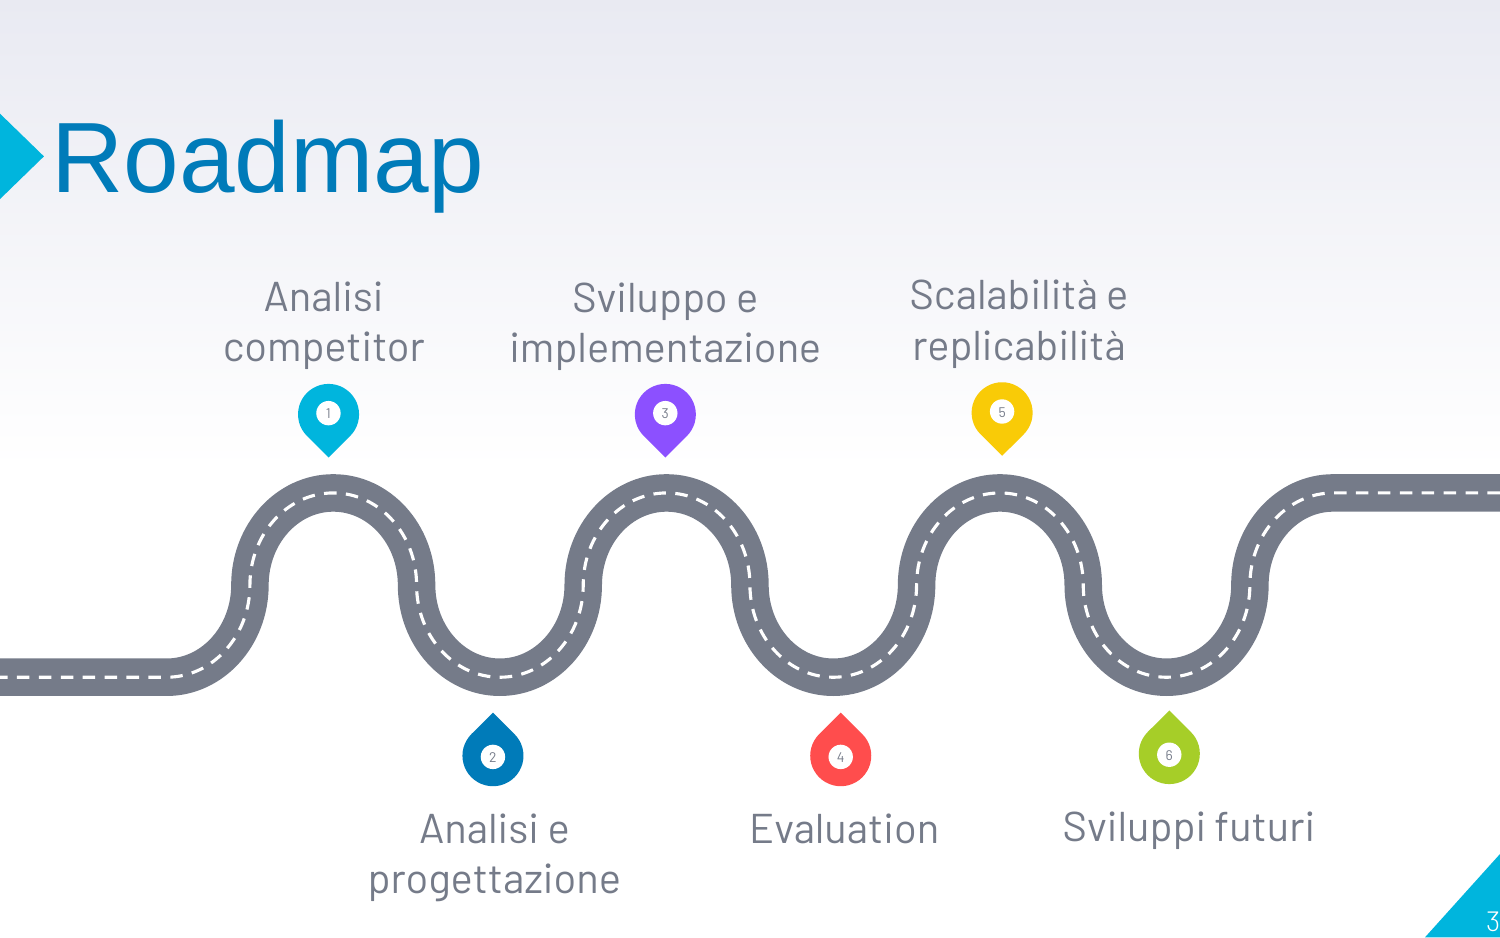

# Roadmap
Scalabilità e replicabilità
Analisi competitor
Sviluppo e implementazione

5

1

3

6

2

4
Sviluppi futuri
Analisi e progettazione
Evaluation
3